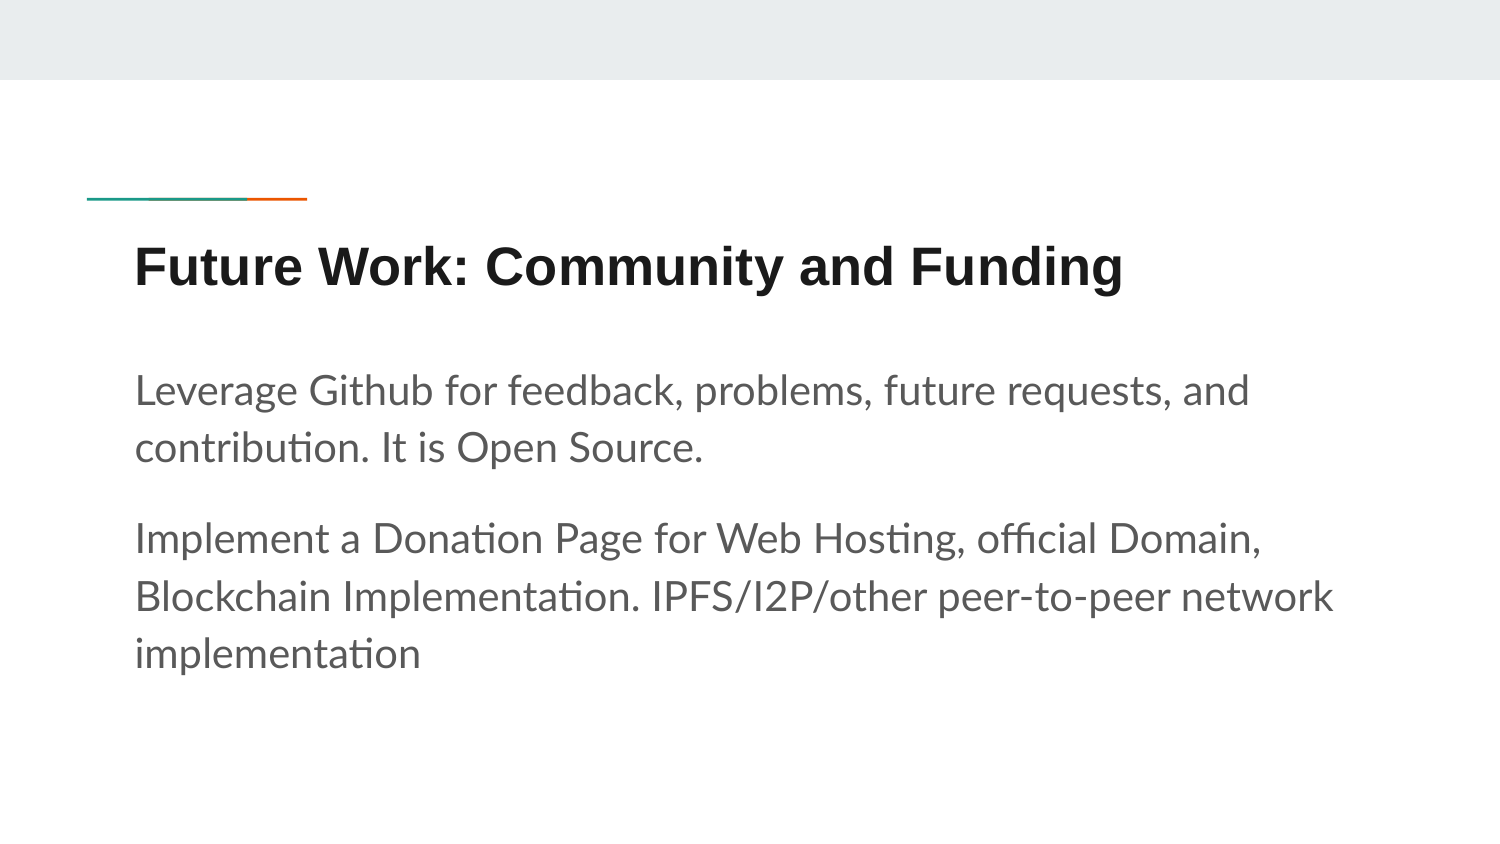

# Future Work: Community and Funding
Leverage Github for feedback, problems, future requests, and contribution. It is Open Source.
Implement a Donation Page for Web Hosting, official Domain, Blockchain Implementation. IPFS/I2P/other peer-to-peer network implementation